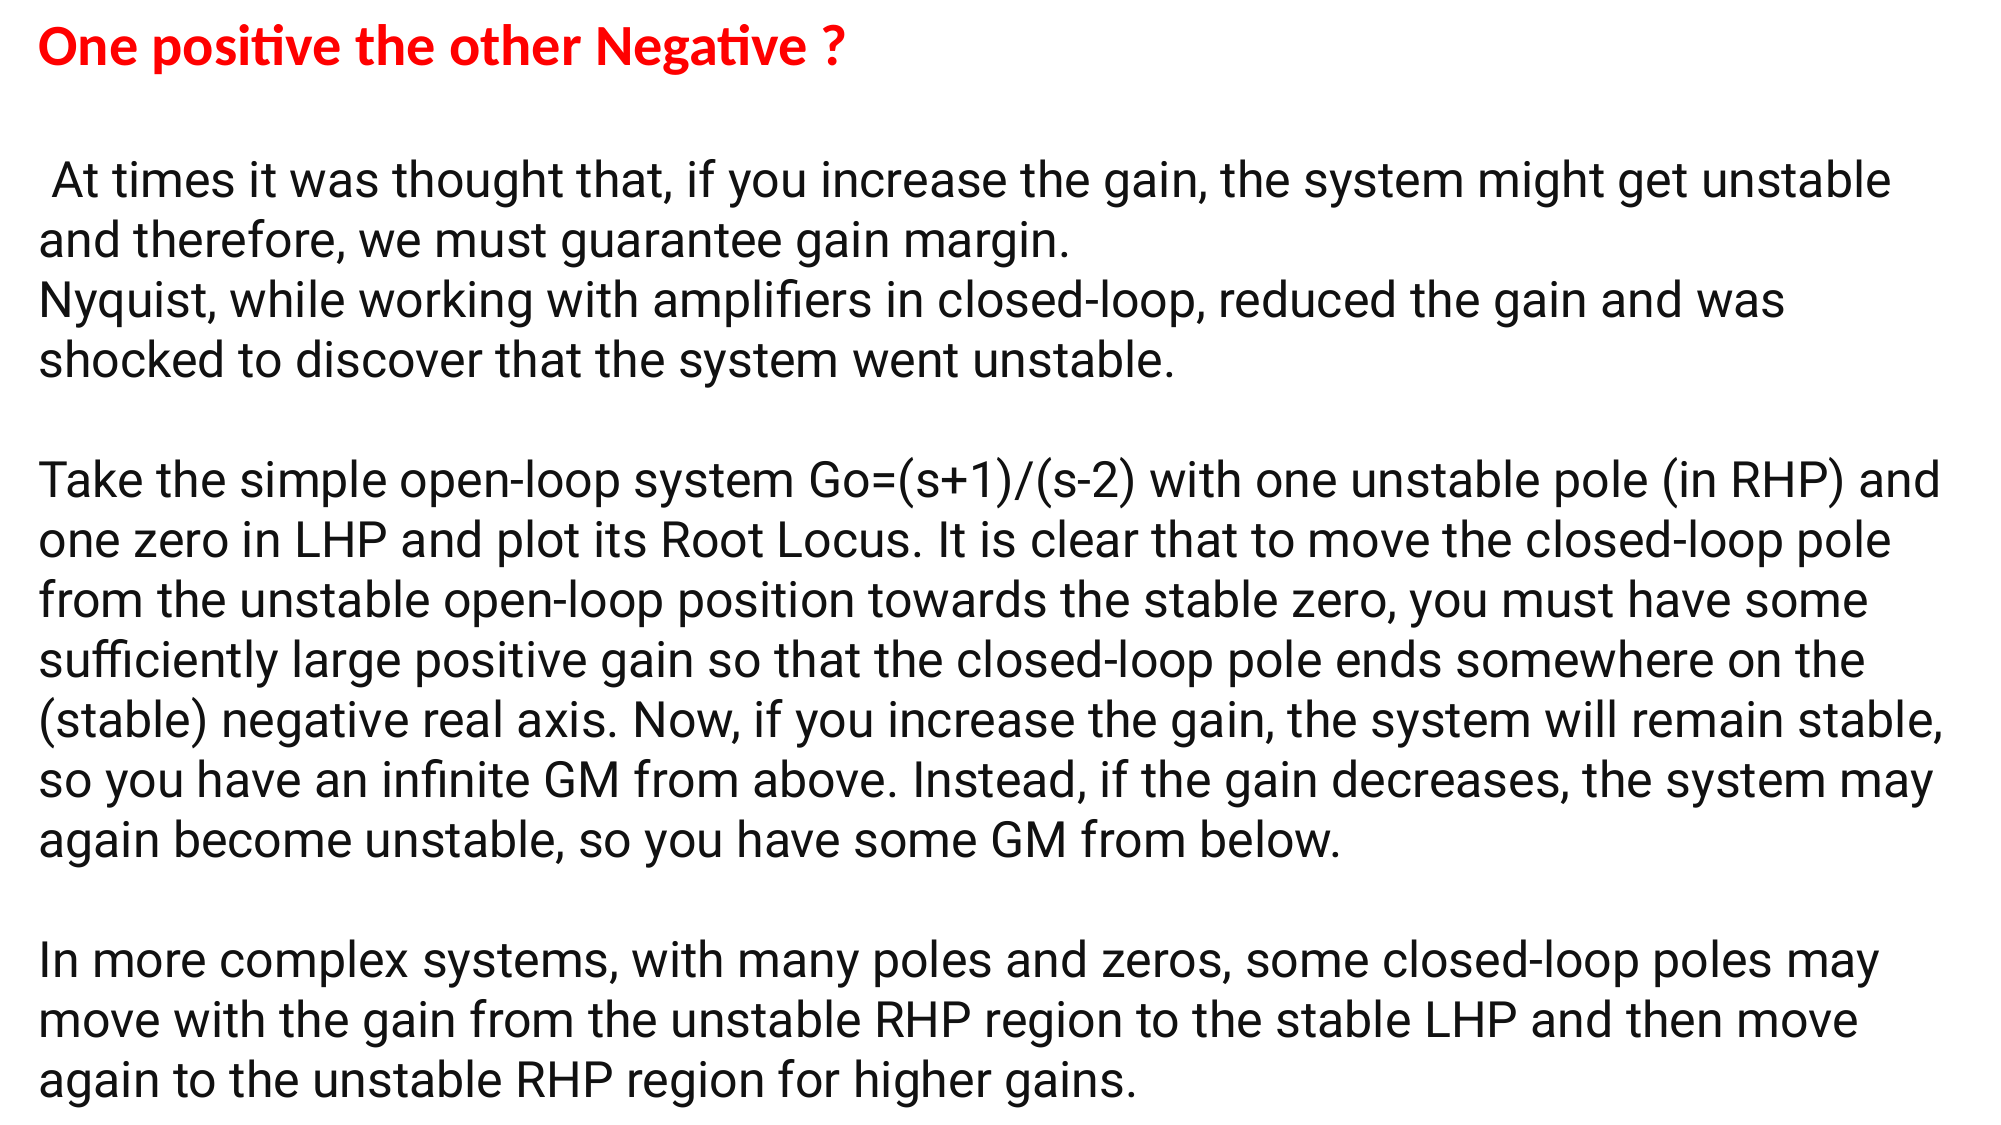

One positive the other Negative ?
 At times it was thought that, if you increase the gain, the system might get unstable and therefore, we must guarantee gain margin.
Nyquist, while working with amplifiers in closed-loop, reduced the gain and was shocked to discover that the system went unstable.

Take the simple open-loop system Go=(s+1)/(s-2) with one unstable pole (in RHP) and one zero in LHP and plot its Root Locus. It is clear that to move the closed-loop pole from the unstable open-loop position towards the stable zero, you must have some sufficiently large positive gain so that the closed-loop pole ends somewhere on the (stable) negative real axis. Now, if you increase the gain, the system will remain stable, so you have an infinite GM from above. Instead, if the gain decreases, the system may again become unstable, so you have some GM from below.

In more complex systems, with many poles and zeros, some closed-loop poles may move with the gain from the unstable RHP region to the stable LHP and then move again to the unstable RHP region for higher gains.